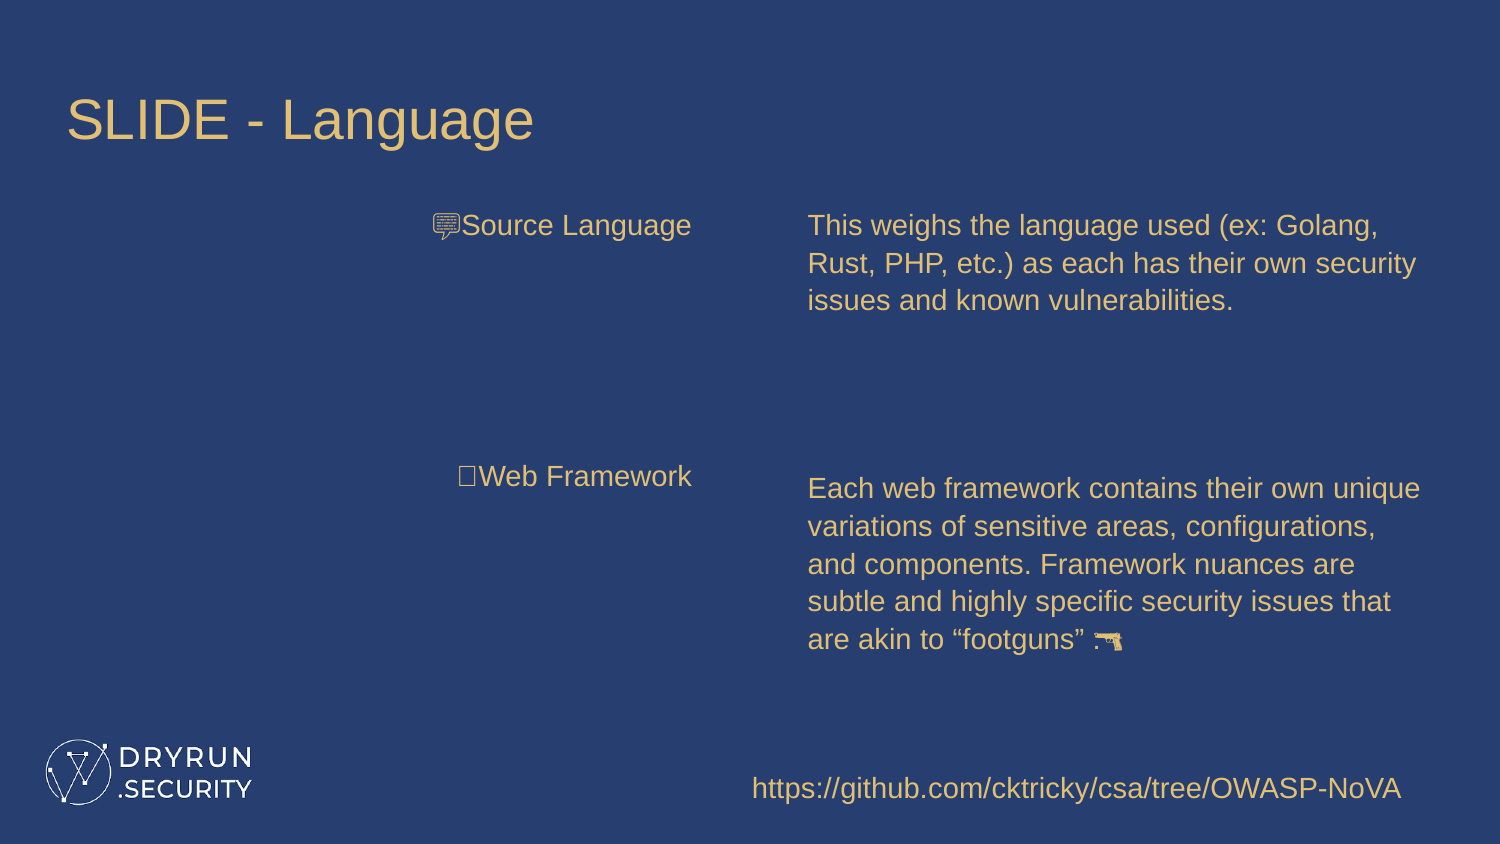

# SLIDE - Language

💬Source Language

🧱Web Framework

This weighs the language used (ex: Golang, Rust, PHP, etc.) as each has their own security issues and known vulnerabilities.

Each web framework contains their own unique variations of sensitive areas, configurations, and components. Framework nuances are subtle and highly specific security issues that are akin to “footguns” 🦶🔫.